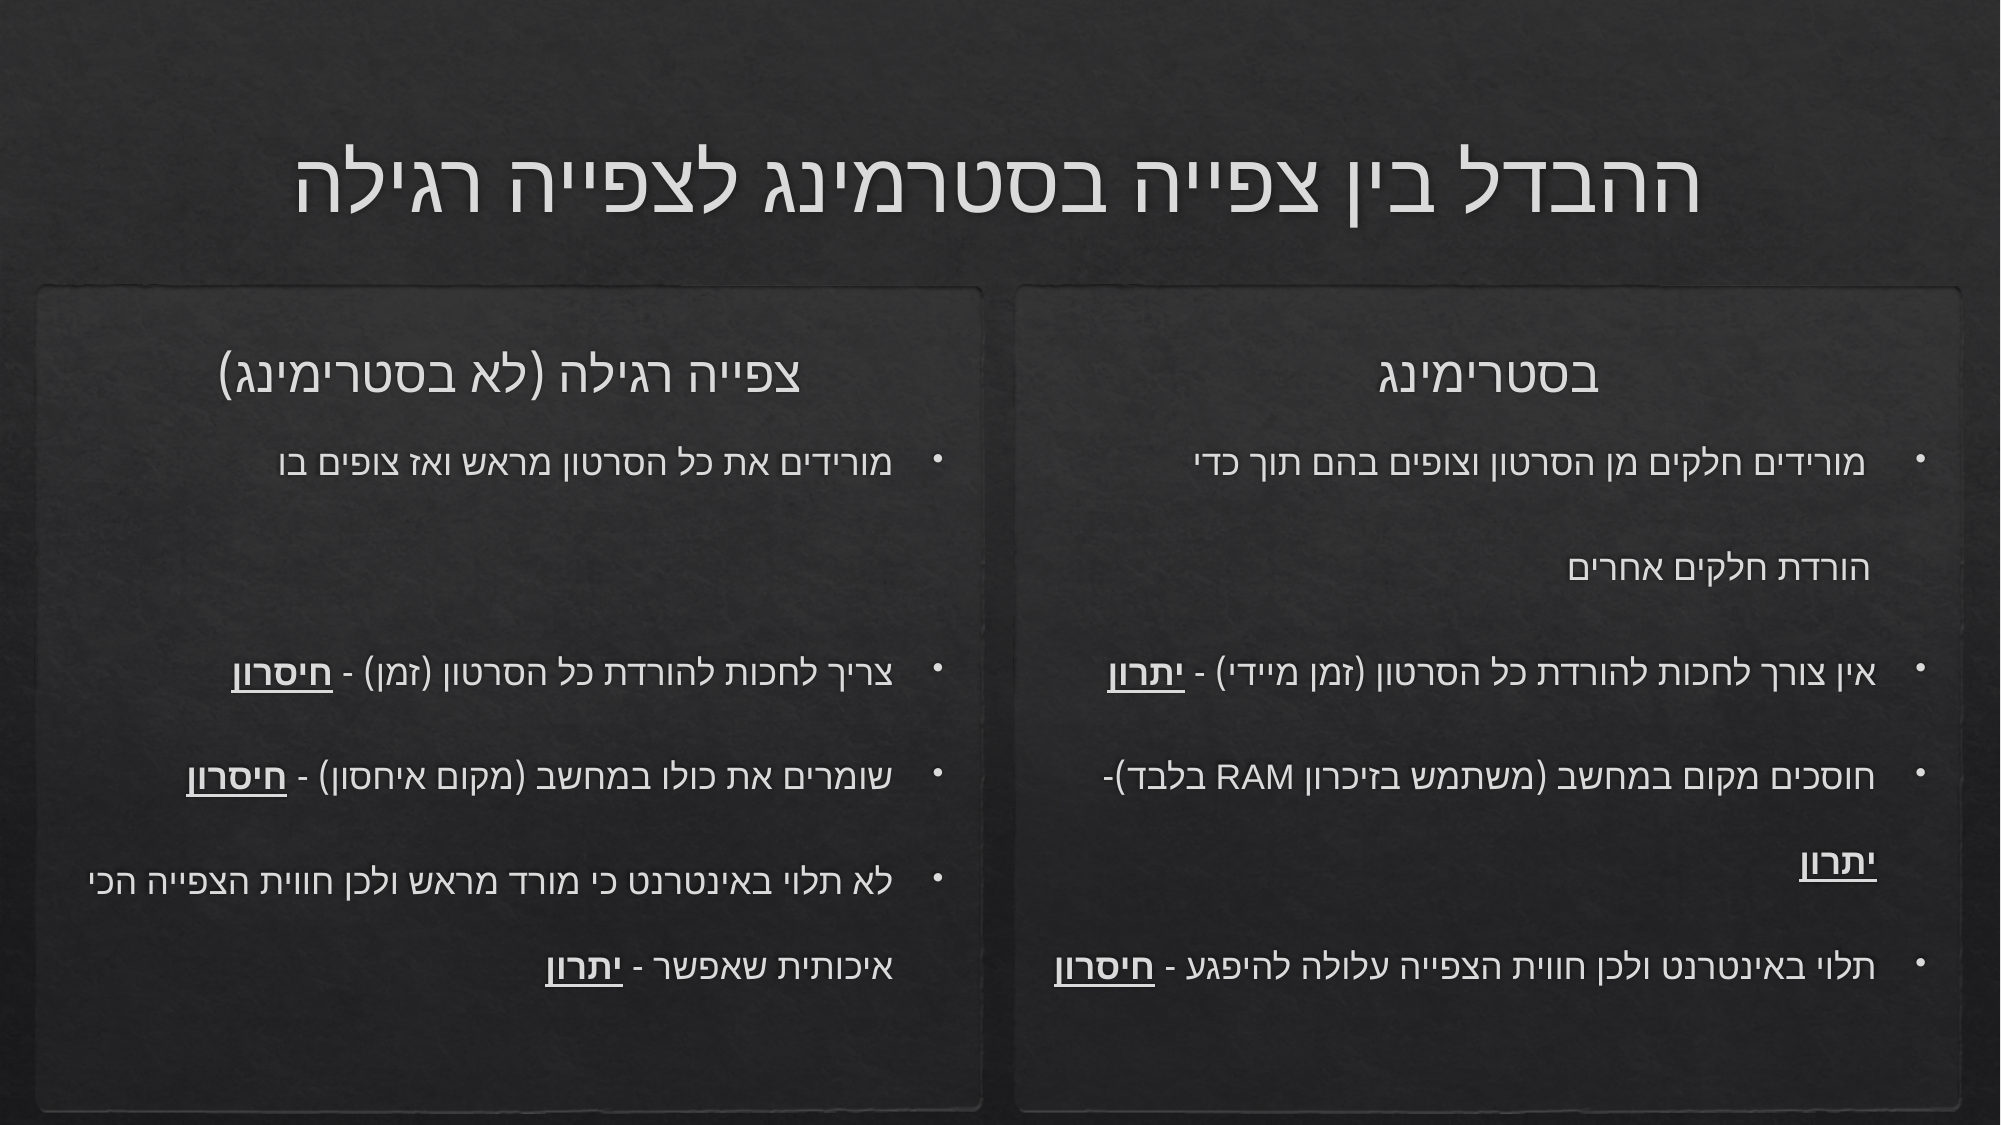

# ההבדל בין צפייה בסטרמינג לצפייה רגילה
צפייה רגילה (לא בסטרימינג)
בסטרימינג
מורידים את כל הסרטון מראש ואז צופים בו

צריך לחכות להורדת כל הסרטון (זמן) - חיסרון
שומרים את כולו במחשב (מקום איחסון) - חיסרון
לא תלוי באינטרנט כי מורד מראש ולכן חווית הצפייה הכי איכותית שאפשר - יתרון
 מורידים חלקים מן הסרטון וצופים בהם תוך כדי
      הורדת חלקים אחרים
אין צורך לחכות להורדת כל הסרטון (זמן מיידי) - יתרון
חוסכים מקום במחשב (משתמש בזיכרון RAM בלבד)-  יתרון
תלוי באינטרנט ולכן חווית הצפייה עלולה להיפגע - חיסרון